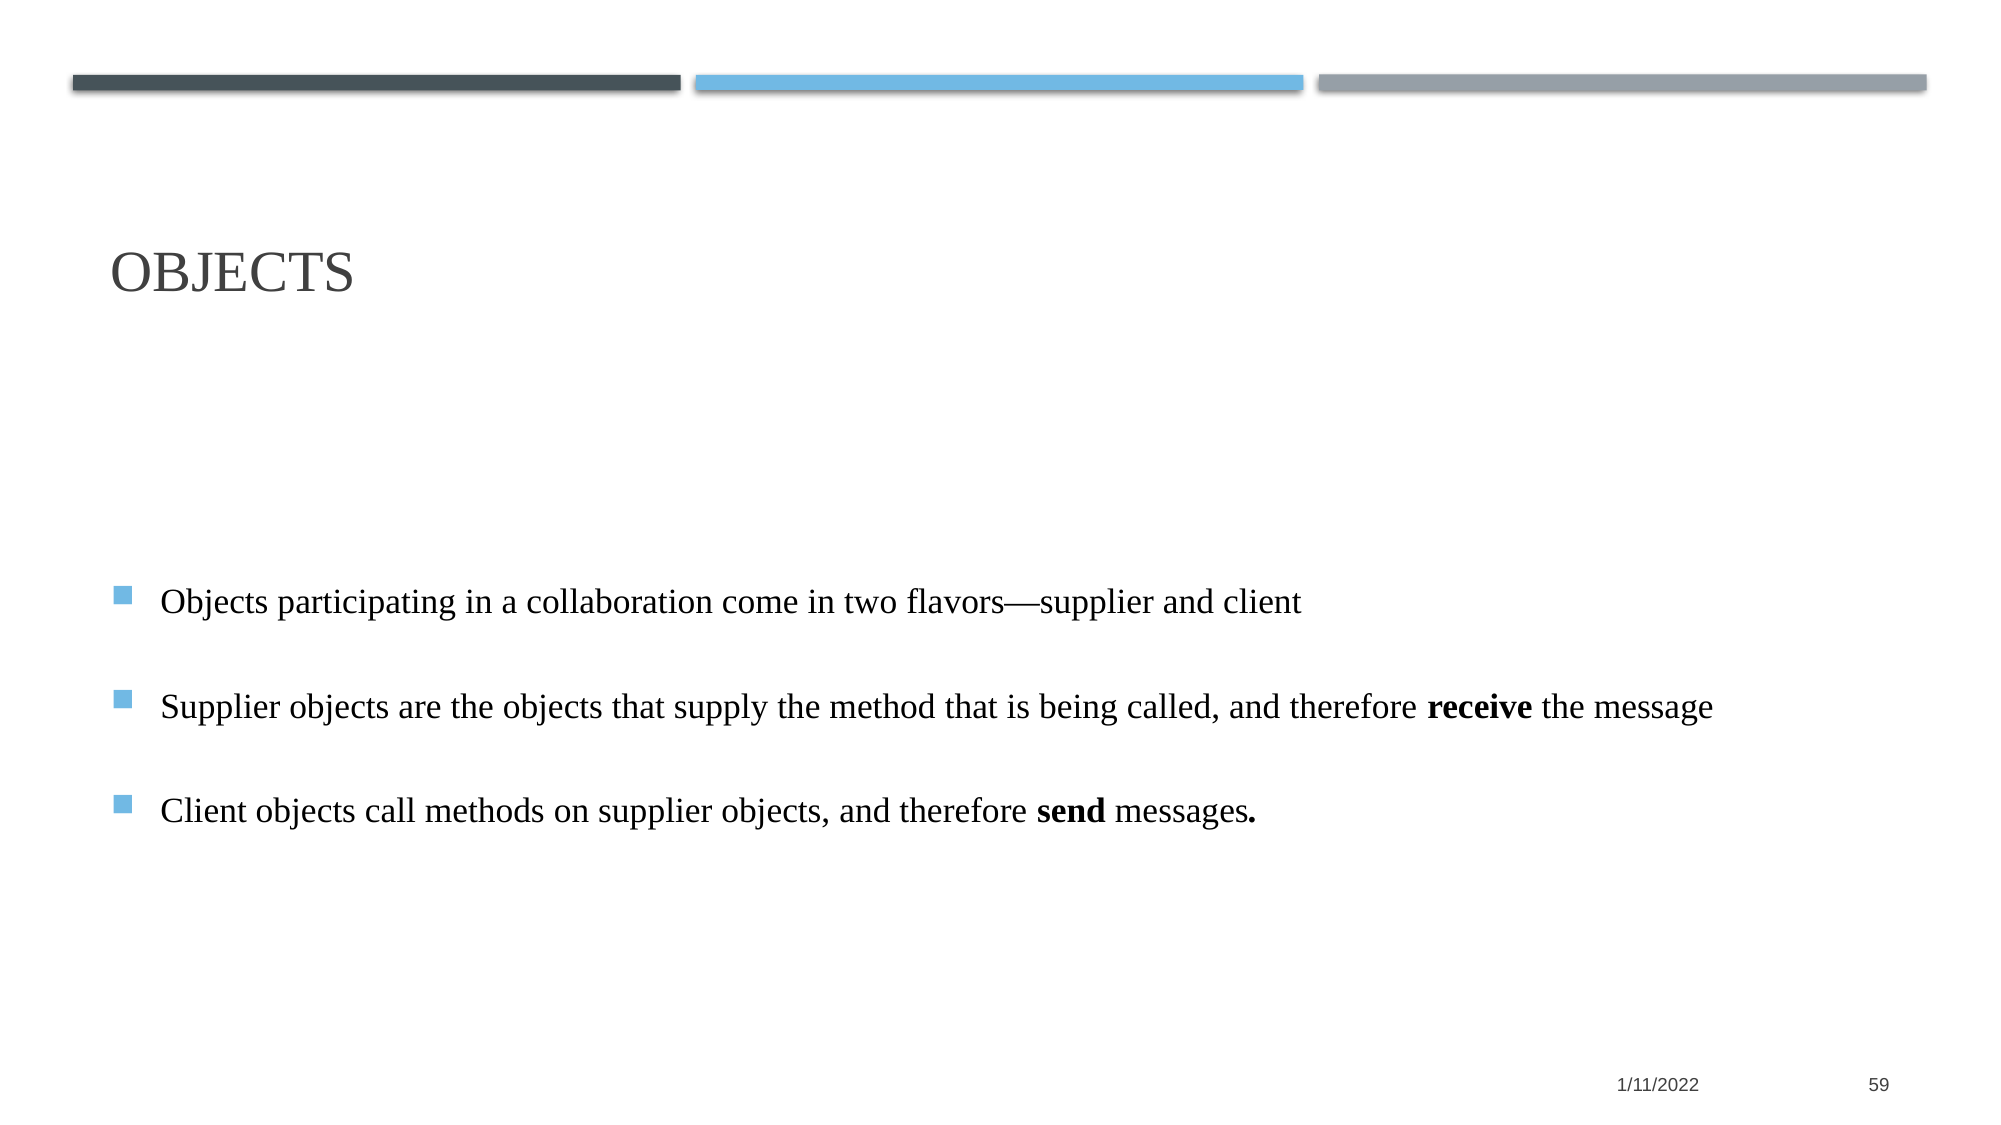

# Objects
Objects participating in a collaboration come in two flavors—supplier and client
Supplier objects are the objects that supply the method that is being called, and therefore receive the message
Client objects call methods on supplier objects, and therefore send messages.
1/11/2022
59